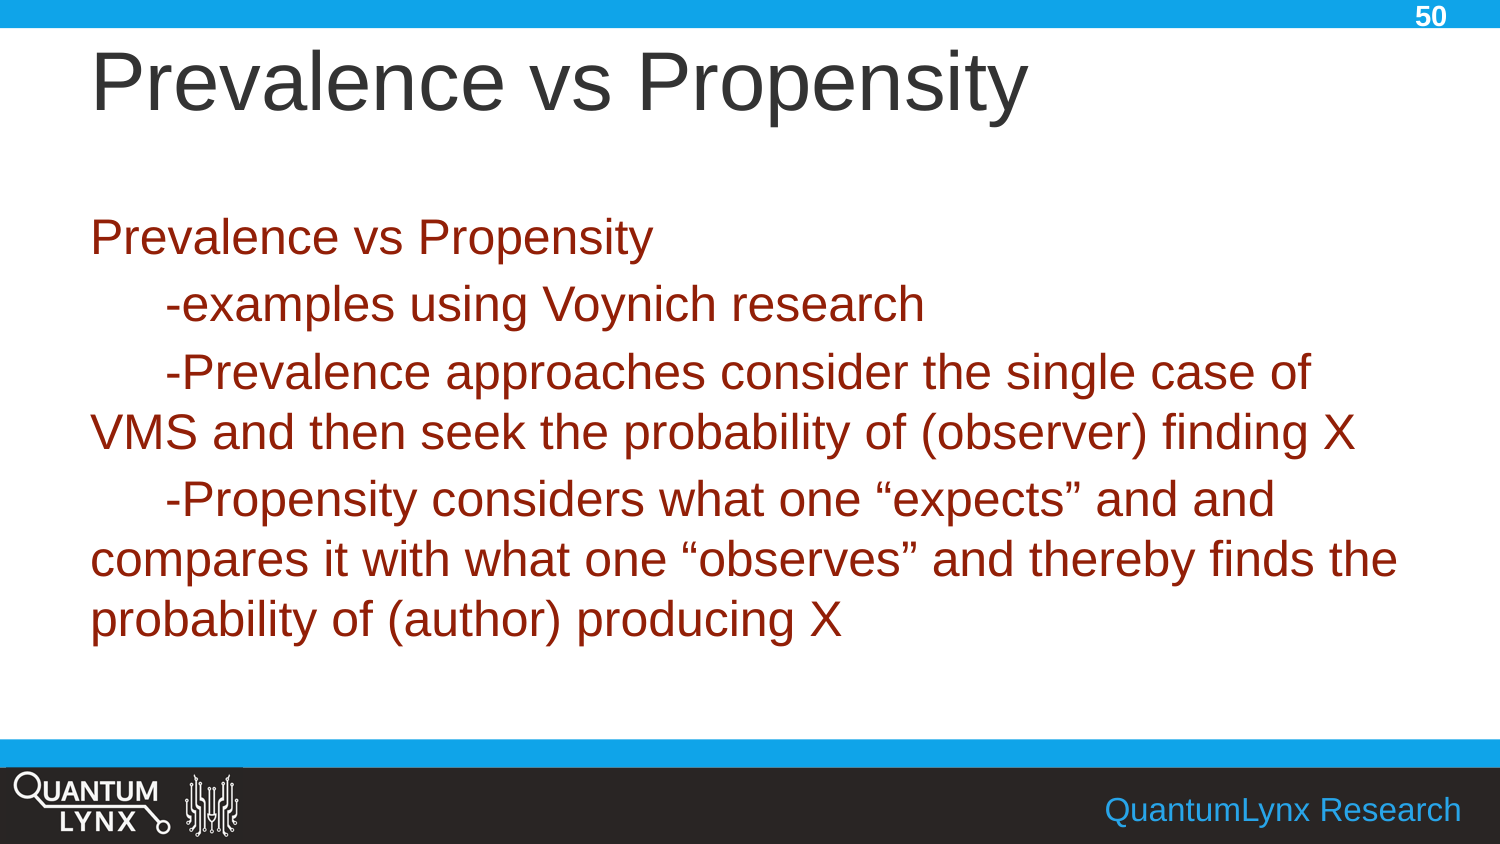

50
# Prevalence vs Propensity
Prevalence vs Propensity
-examples using Voynich research
-Prevalence approaches consider the single case of VMS and then seek the probability of (observer) finding X
-Propensity considers what one “expects” and and compares it with what one “observes” and thereby finds the probability of (author) producing X